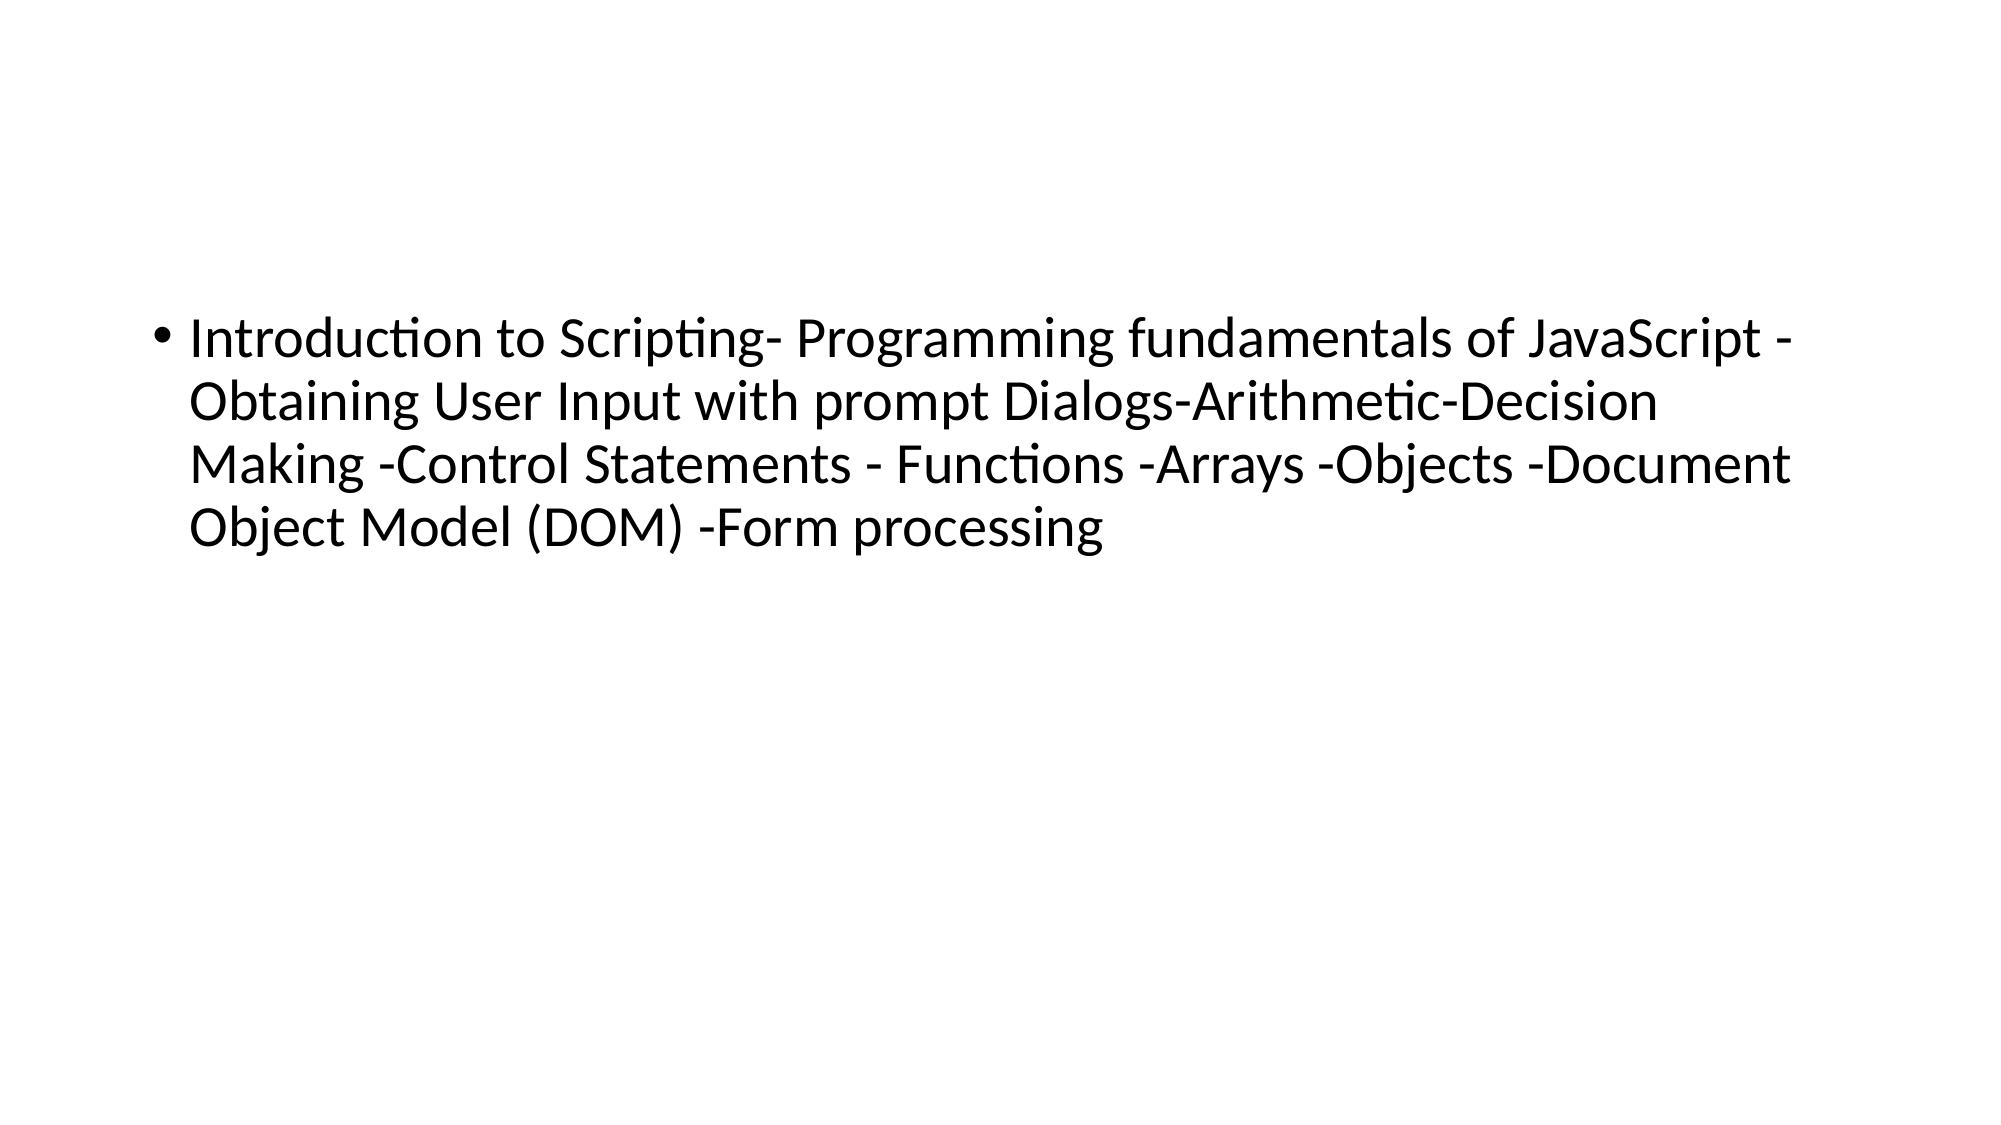

#
Introduction to Scripting- Programming fundamentals of JavaScript -Obtaining User Input with prompt Dialogs-Arithmetic-Decision Making -Control Statements - Functions -Arrays -Objects -Document Object Model (DOM) -Form processing